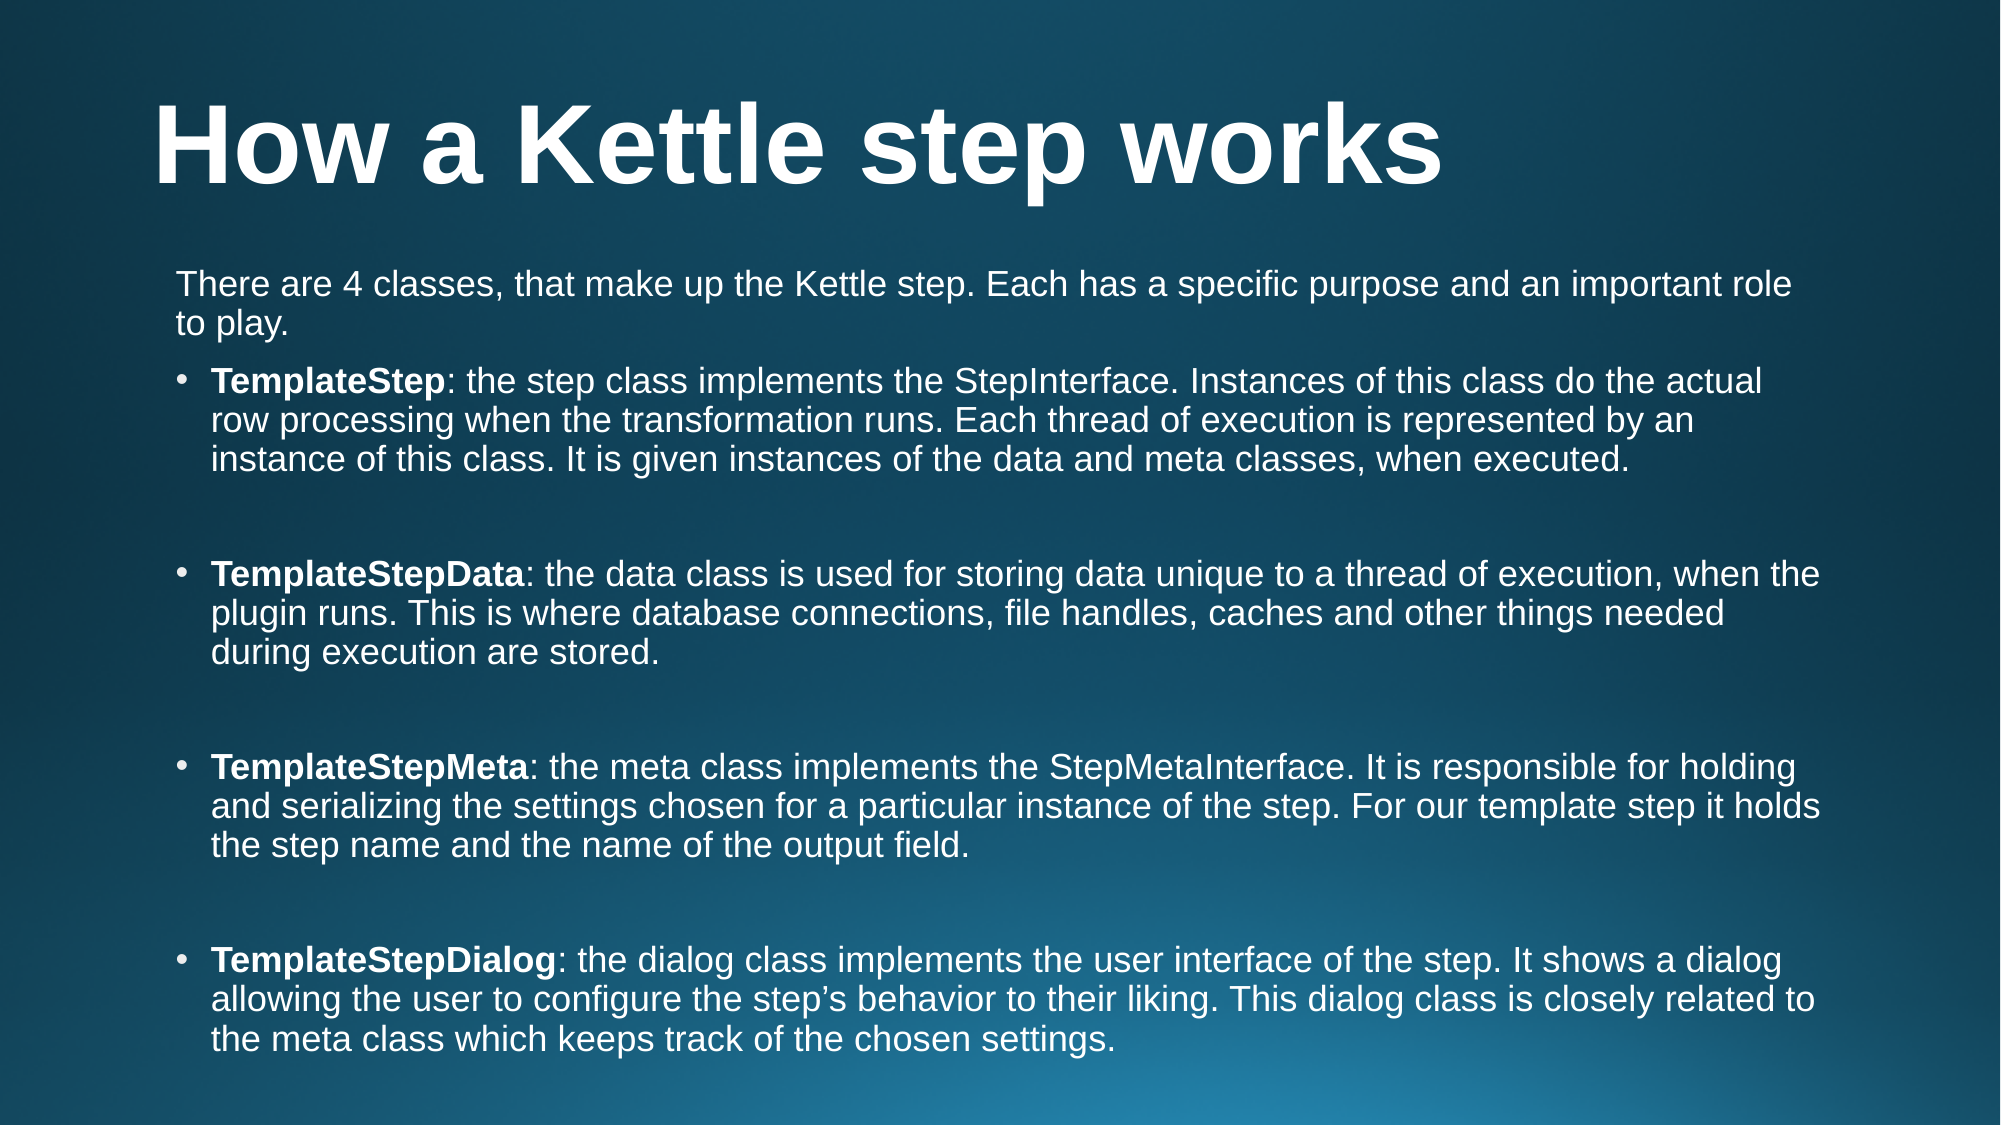

# How a Kettle step works
There are 4 classes, that make up the Kettle step. Each has a specific purpose and an important role to play.
TemplateStep: the step class implements the StepInterface. Instances of this class do the actual row processing when the transformation runs. Each thread of execution is represented by an instance of this class. It is given instances of the data and meta classes, when executed.

TemplateStepData: the data class is used for storing data unique to a thread of execution, when the plugin runs. This is where database connections, file handles, caches and other things needed during execution are stored.

TemplateStepMeta: the meta class implements the StepMetaInterface. It is responsible for holding and serializing the settings chosen for a particular instance of the step. For our template step it holds the step name and the name of the output field.

TemplateStepDialog: the dialog class implements the user interface of the step. It shows a dialog allowing the user to configure the step’s behavior to their liking. This dialog class is closely related to the meta class which keeps track of the chosen settings.